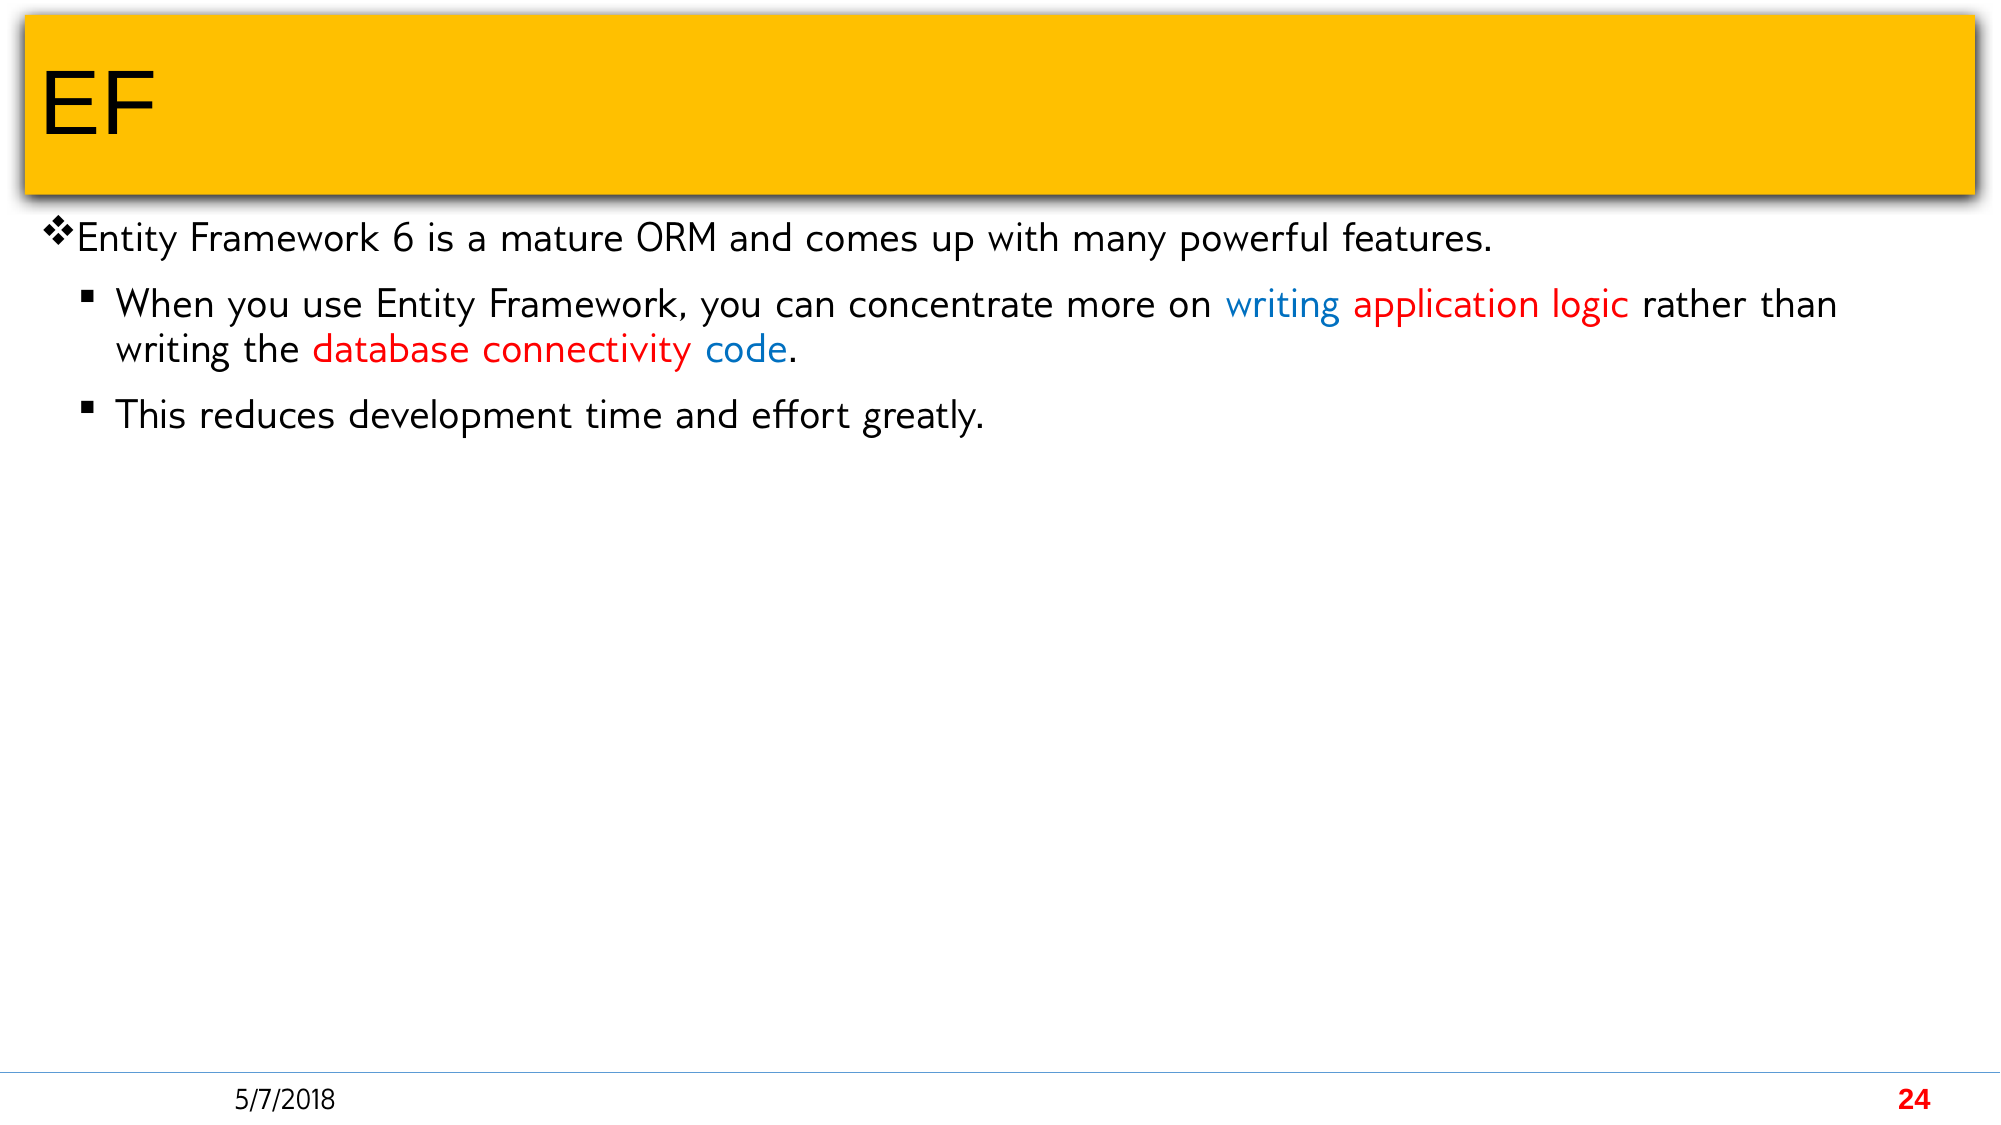

# EF
Entity Framework 6 is a mature ORM and comes up with many powerful features.
When you use Entity Framework, you can concentrate more on writing application logic rather than writing the database connectivity code.
This reduces development time and effort greatly.
5/7/2018
24